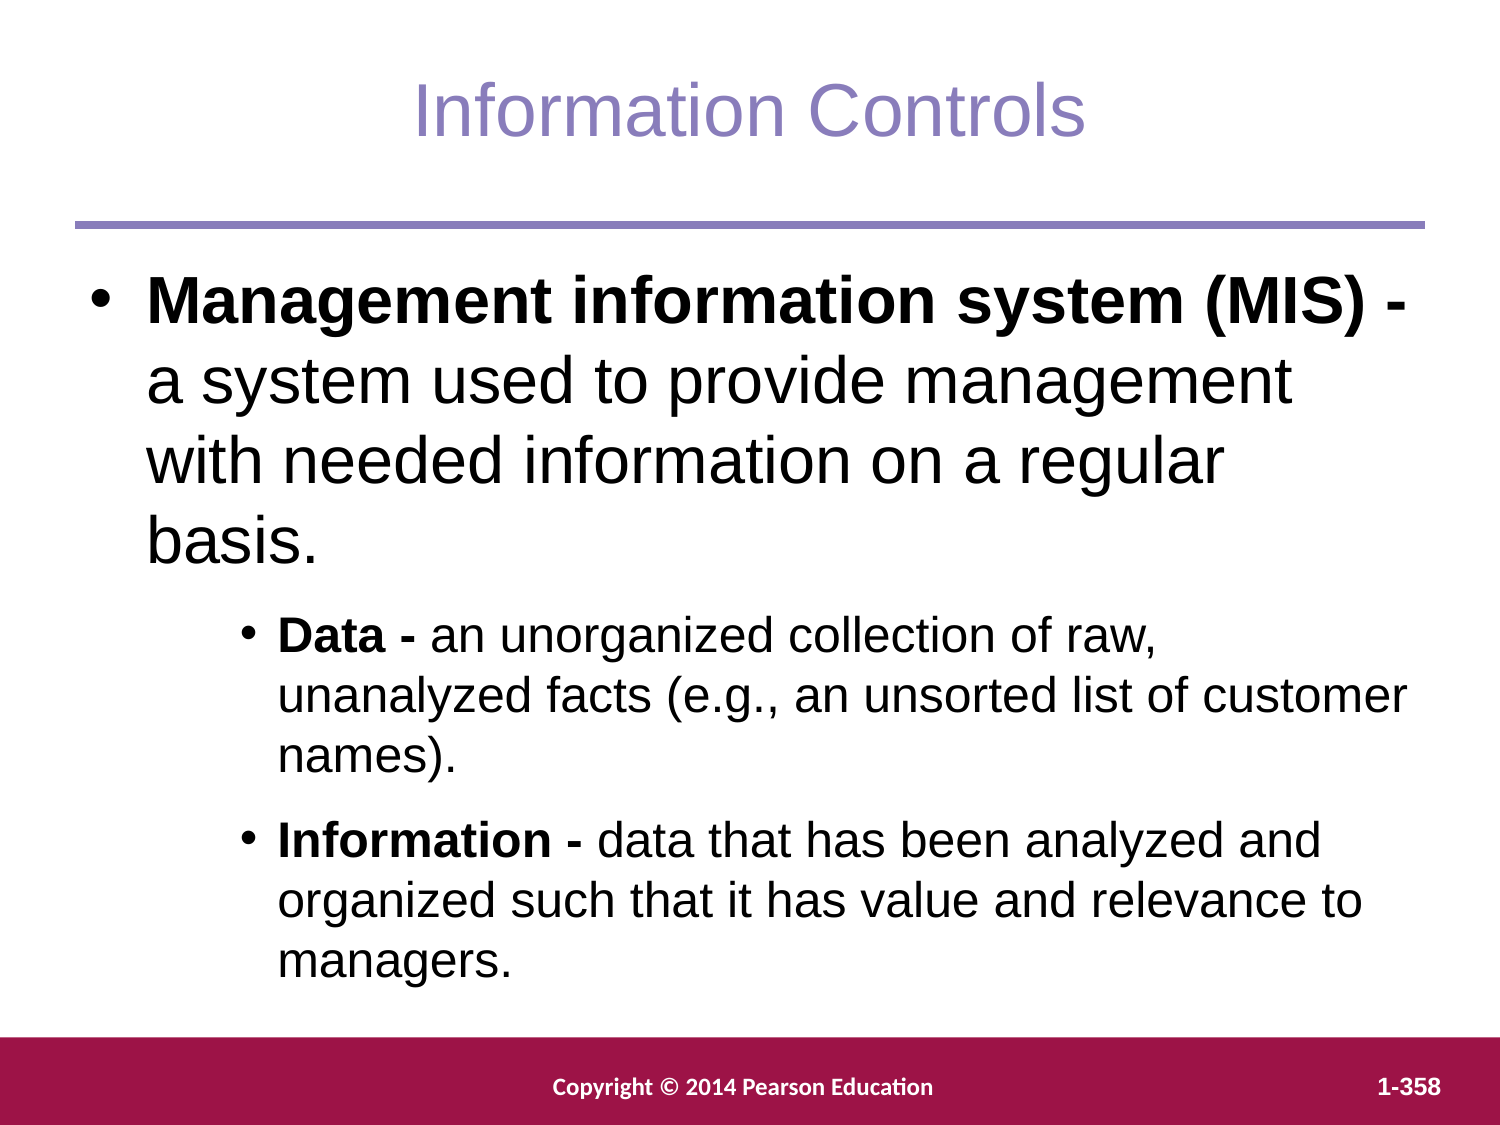

Information Controls
Management information system (MIS) - a system used to provide management with needed information on a regular basis.
Data - an unorganized collection of raw, unanalyzed facts (e.g., an unsorted list of customer names).
Information - data that has been analyzed and organized such that it has value and relevance to managers.